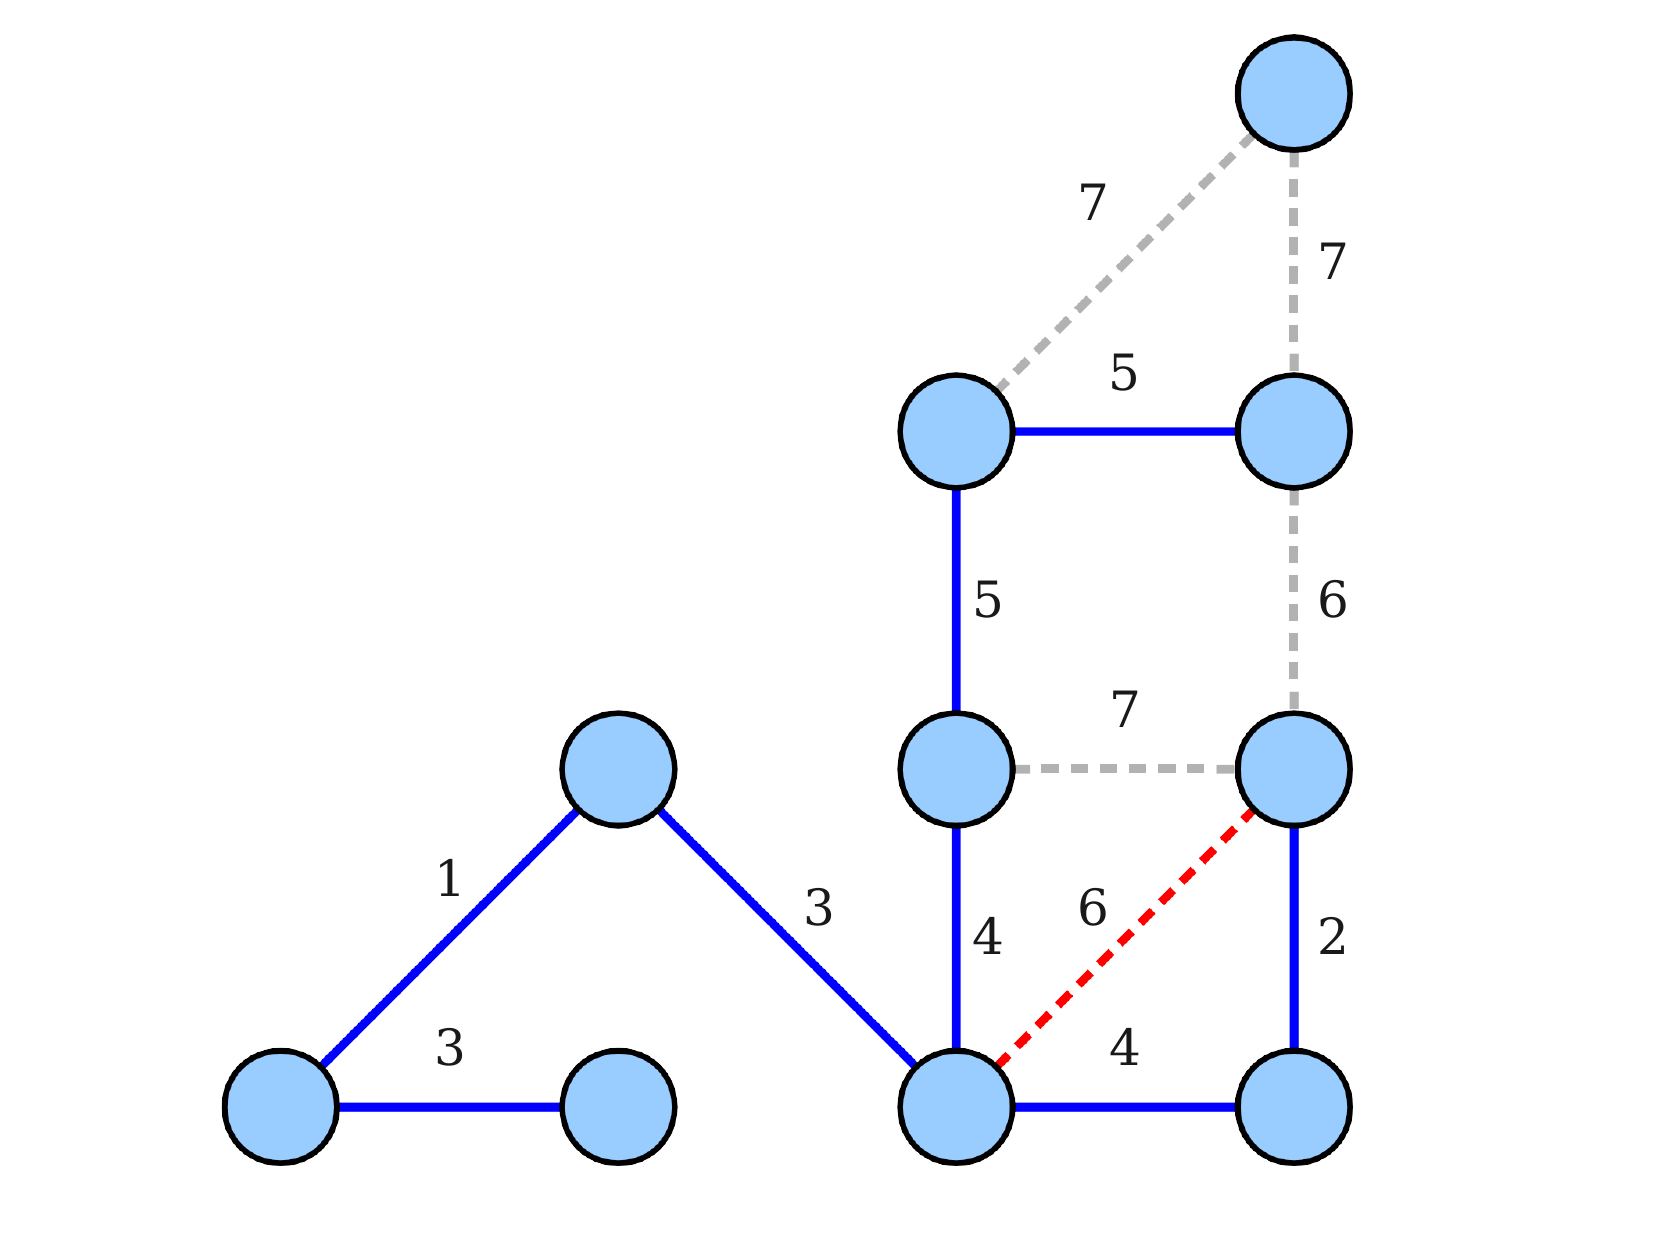

7
7
5

5
6

7

1
3
6
4
2
3
4